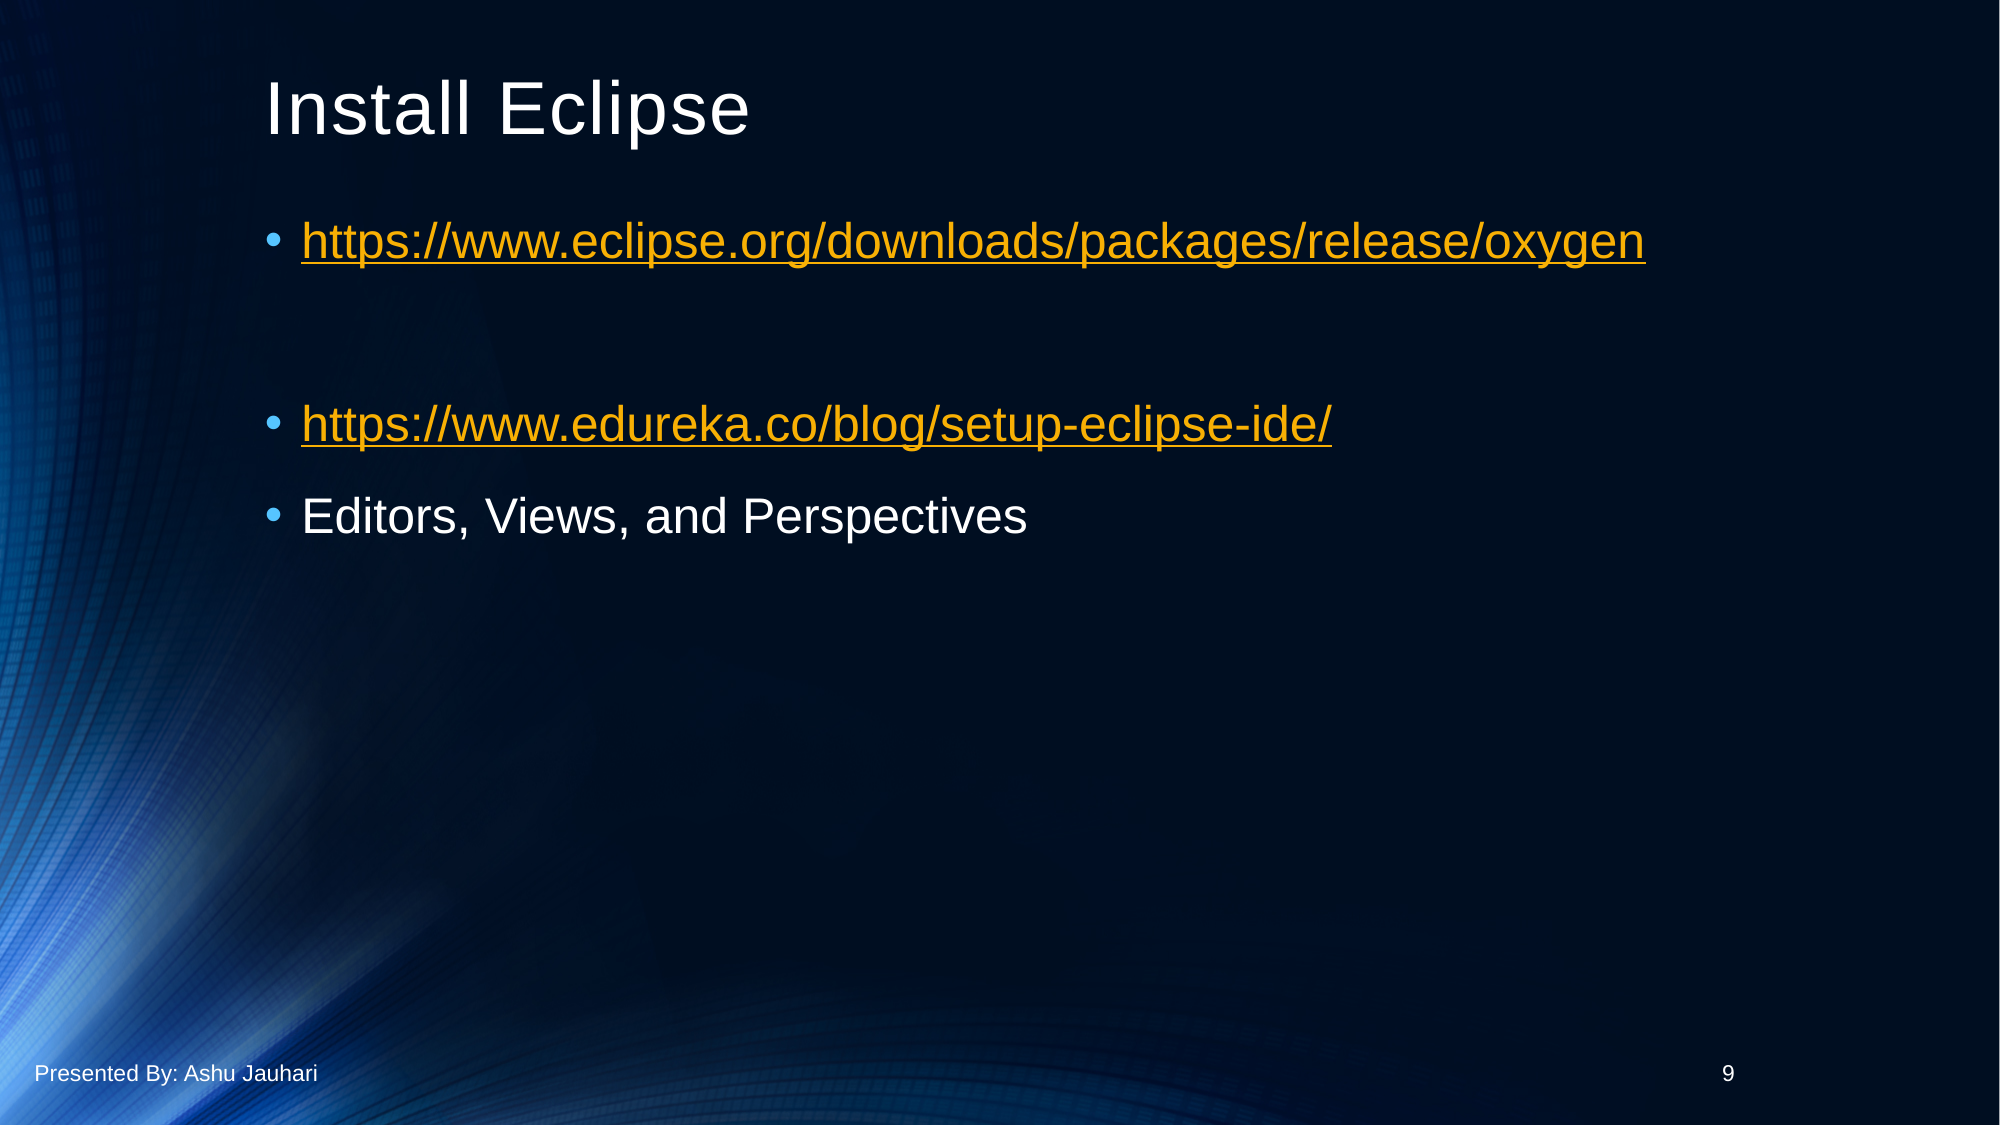

# Install Eclipse
https://www.eclipse.org/downloads/packages/release/oxygen

https://www.edureka.co/blog/setup-eclipse-ide/
Editors, Views, and Perspectives
Presented By: Ashu Jauhari
9